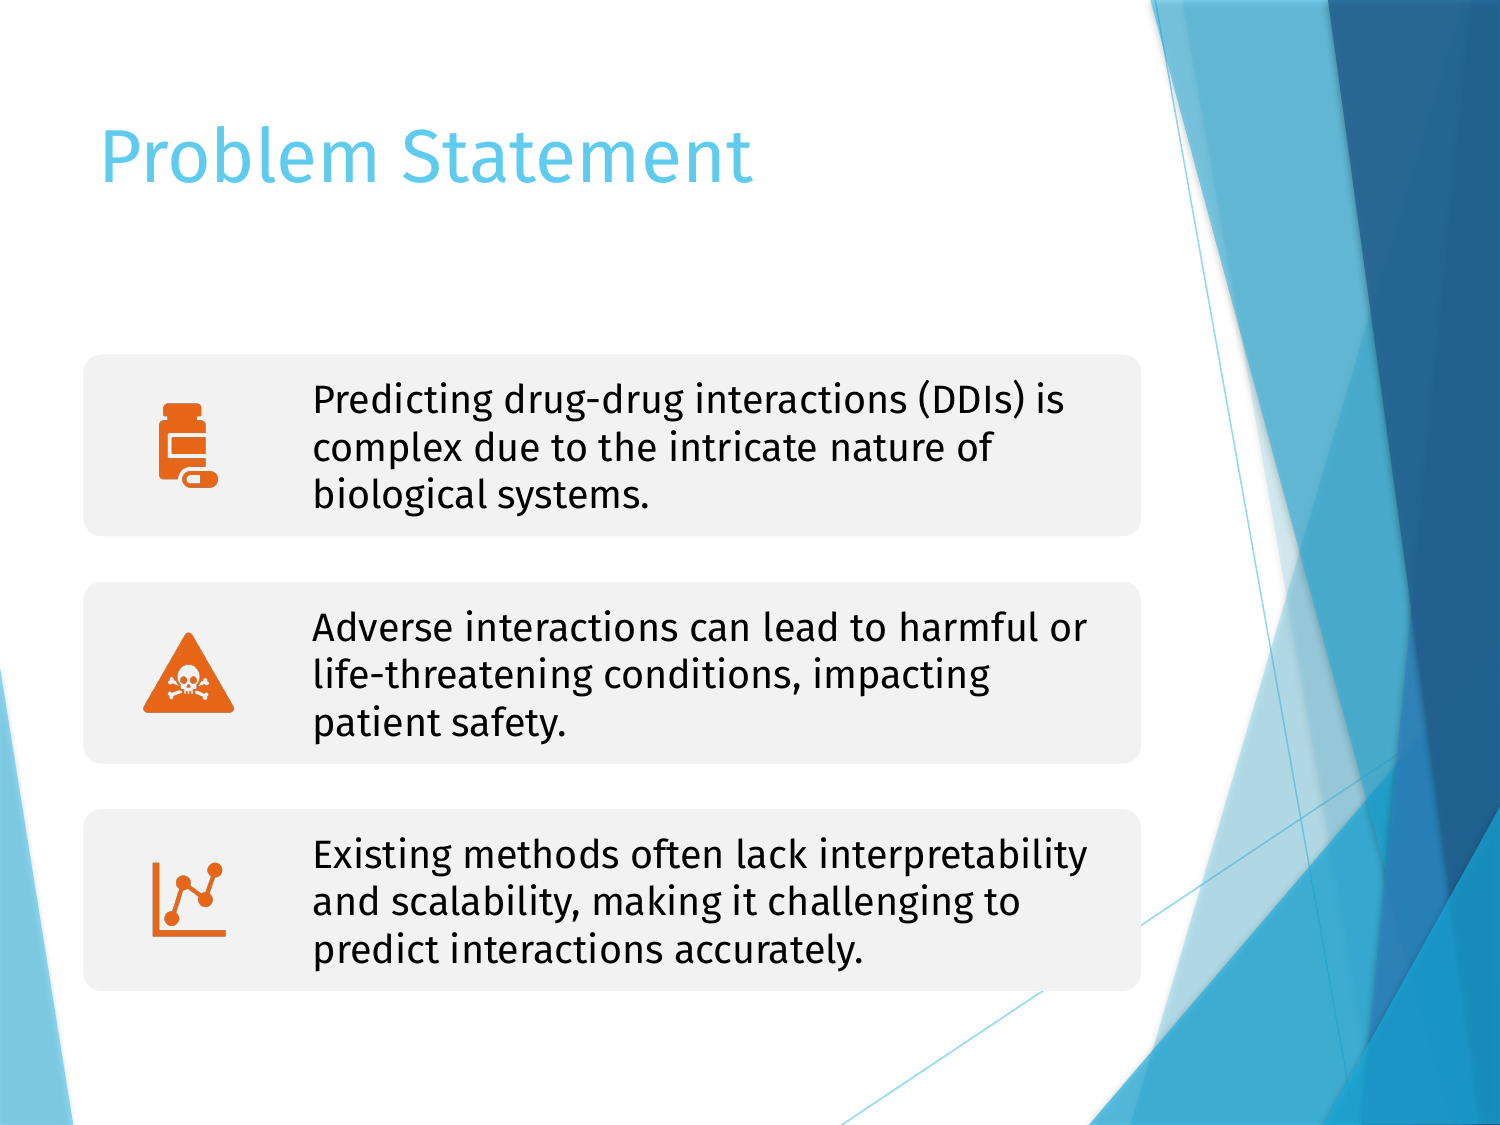

# Problem Statement
Predicting drug-drug interactions (DDIs) is complex due to the intricate nature of biological systems.
Adverse interactions can lead to harmful or life-threatening conditions, impacting patient safety.
Existing methods often lack interpretability and scalability, making it challenging to predict interactions accurately.